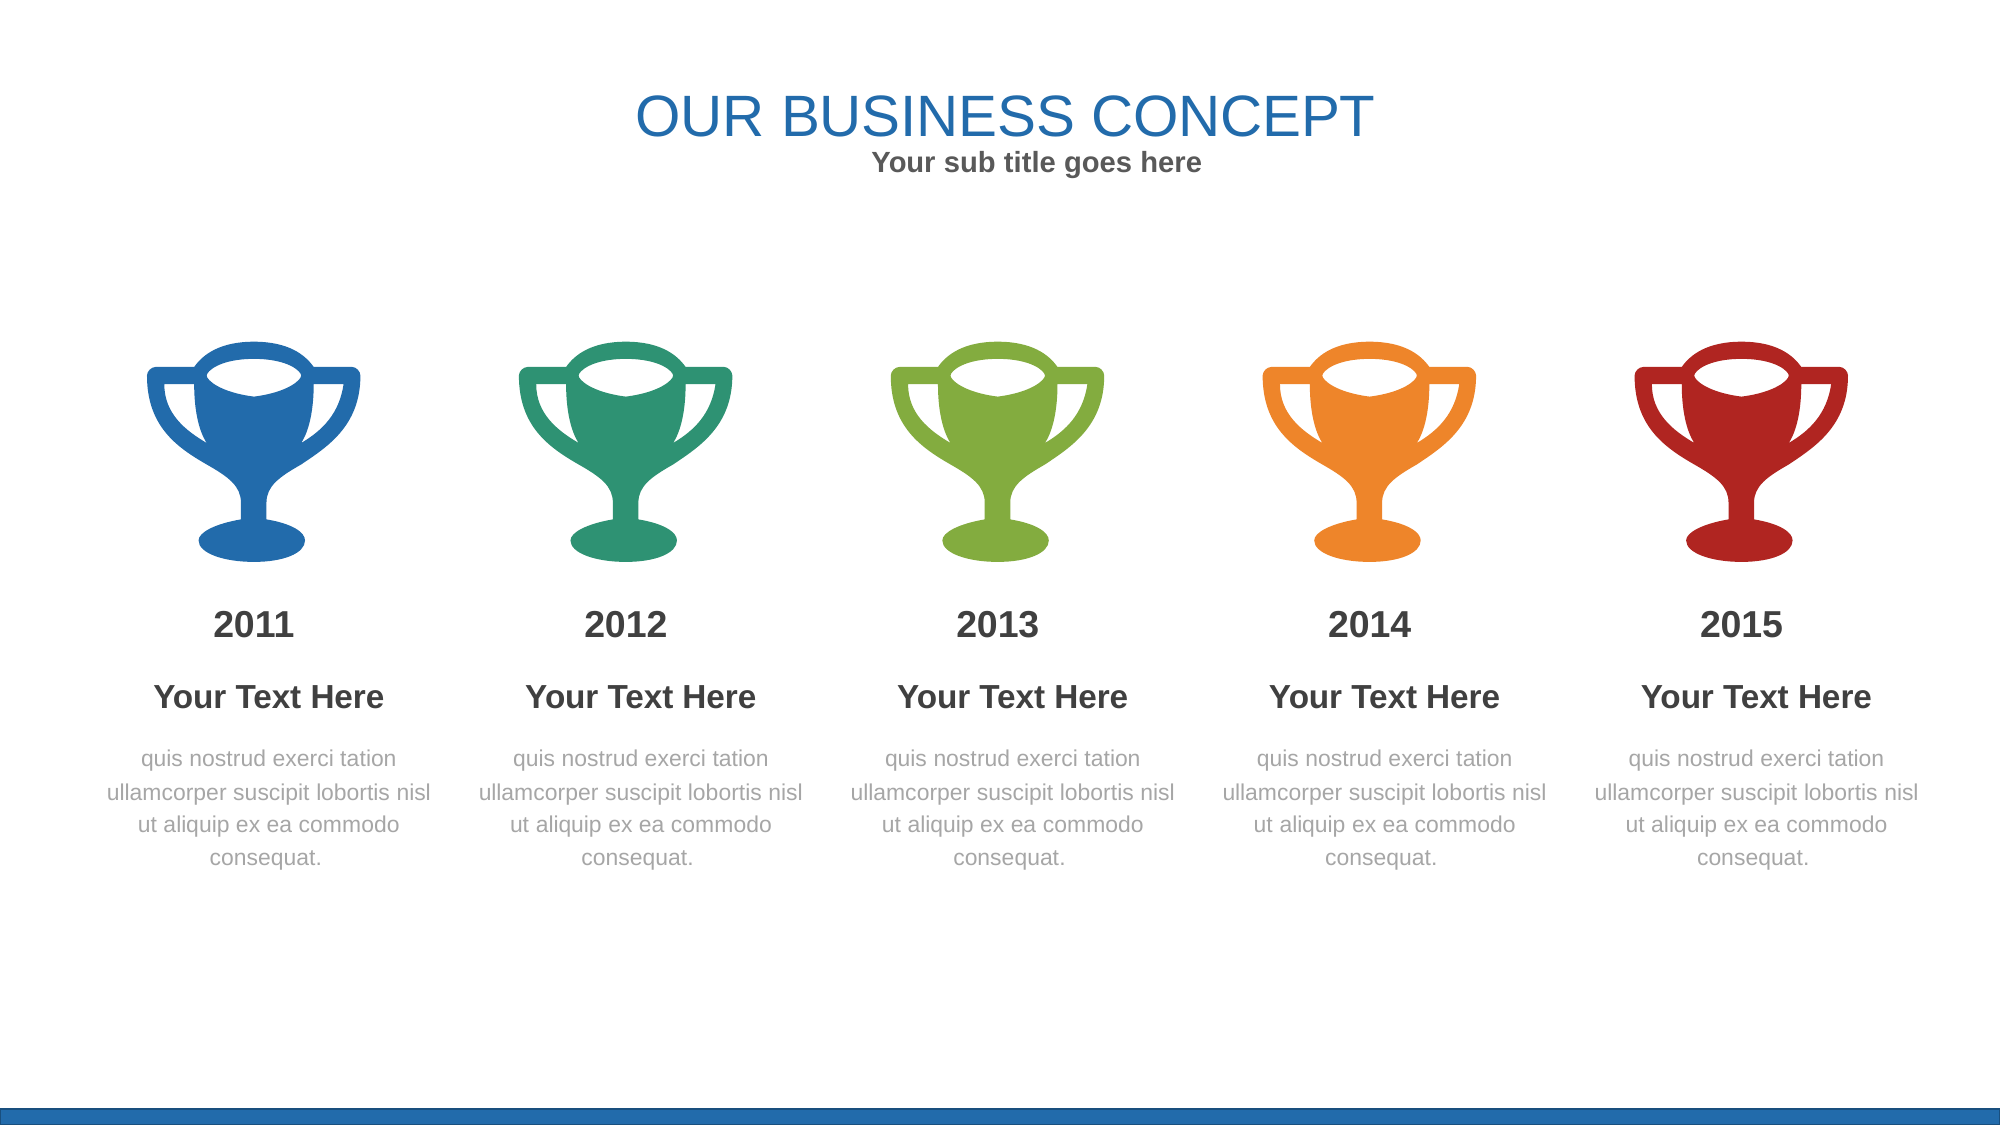

OUR BUSINESS CONCEPT
Your sub title goes here

2011
2012
2013
2014
2015
Your Text Here
quis nostrud exerci tation ullamcorper suscipit lobortis nisl ut aliquip ex ea commodo consequat.
Your Text Here
quis nostrud exerci tation ullamcorper suscipit lobortis nisl ut aliquip ex ea commodo consequat.
Your Text Here
quis nostrud exerci tation ullamcorper suscipit lobortis nisl ut aliquip ex ea commodo consequat.
Your Text Here
quis nostrud exerci tation ullamcorper suscipit lobortis nisl ut aliquip ex ea commodo consequat.
Your Text Here
quis nostrud exerci tation ullamcorper suscipit lobortis nisl ut aliquip ex ea commodo consequat.